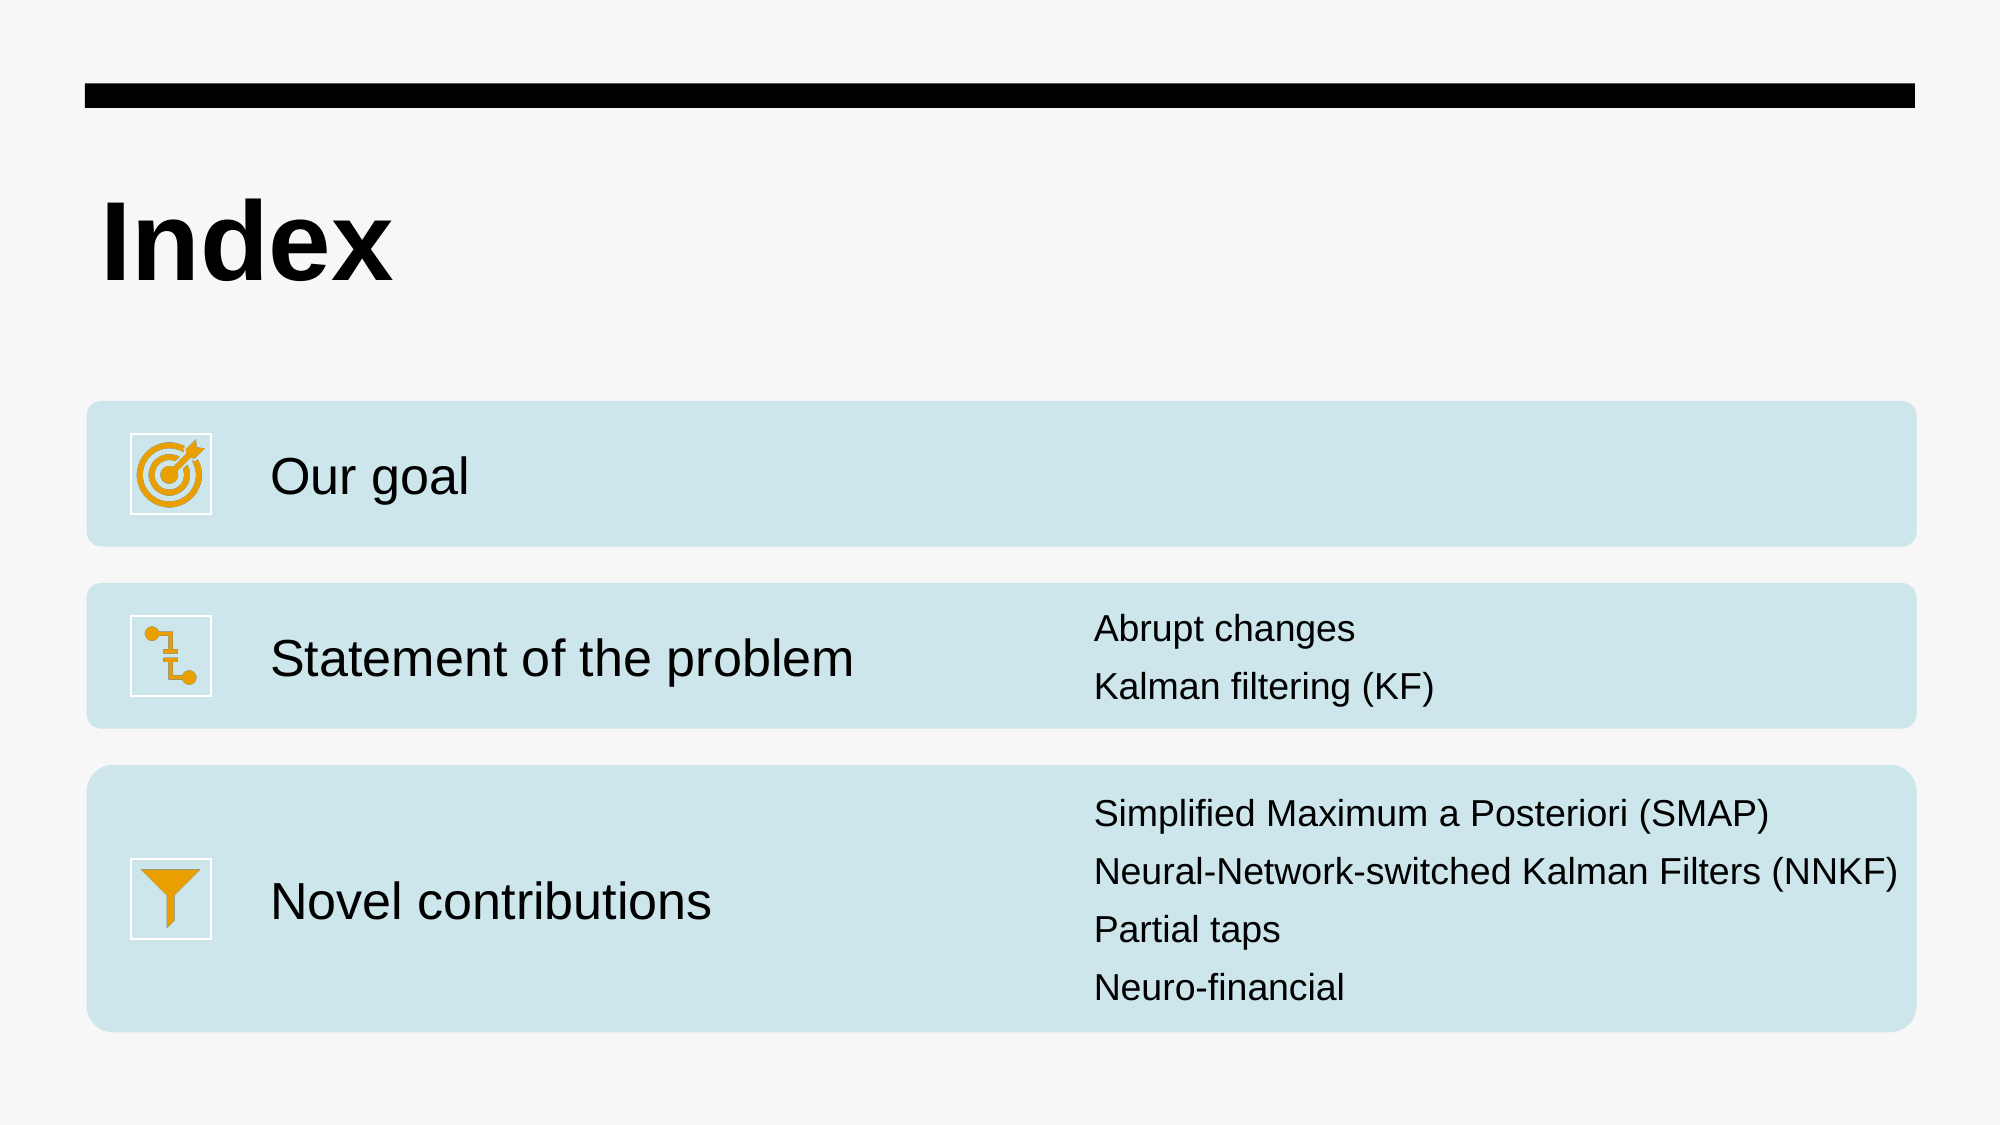

# Index
Our goal
Statement of the problem
Abrupt changes
Kalman filtering (KF)
Novel contributions
Simplified Maximum a Posteriori (SMAP)
Neural-Network-switched Kalman Filters (NNKF)
Partial taps
Neuro-financial
2